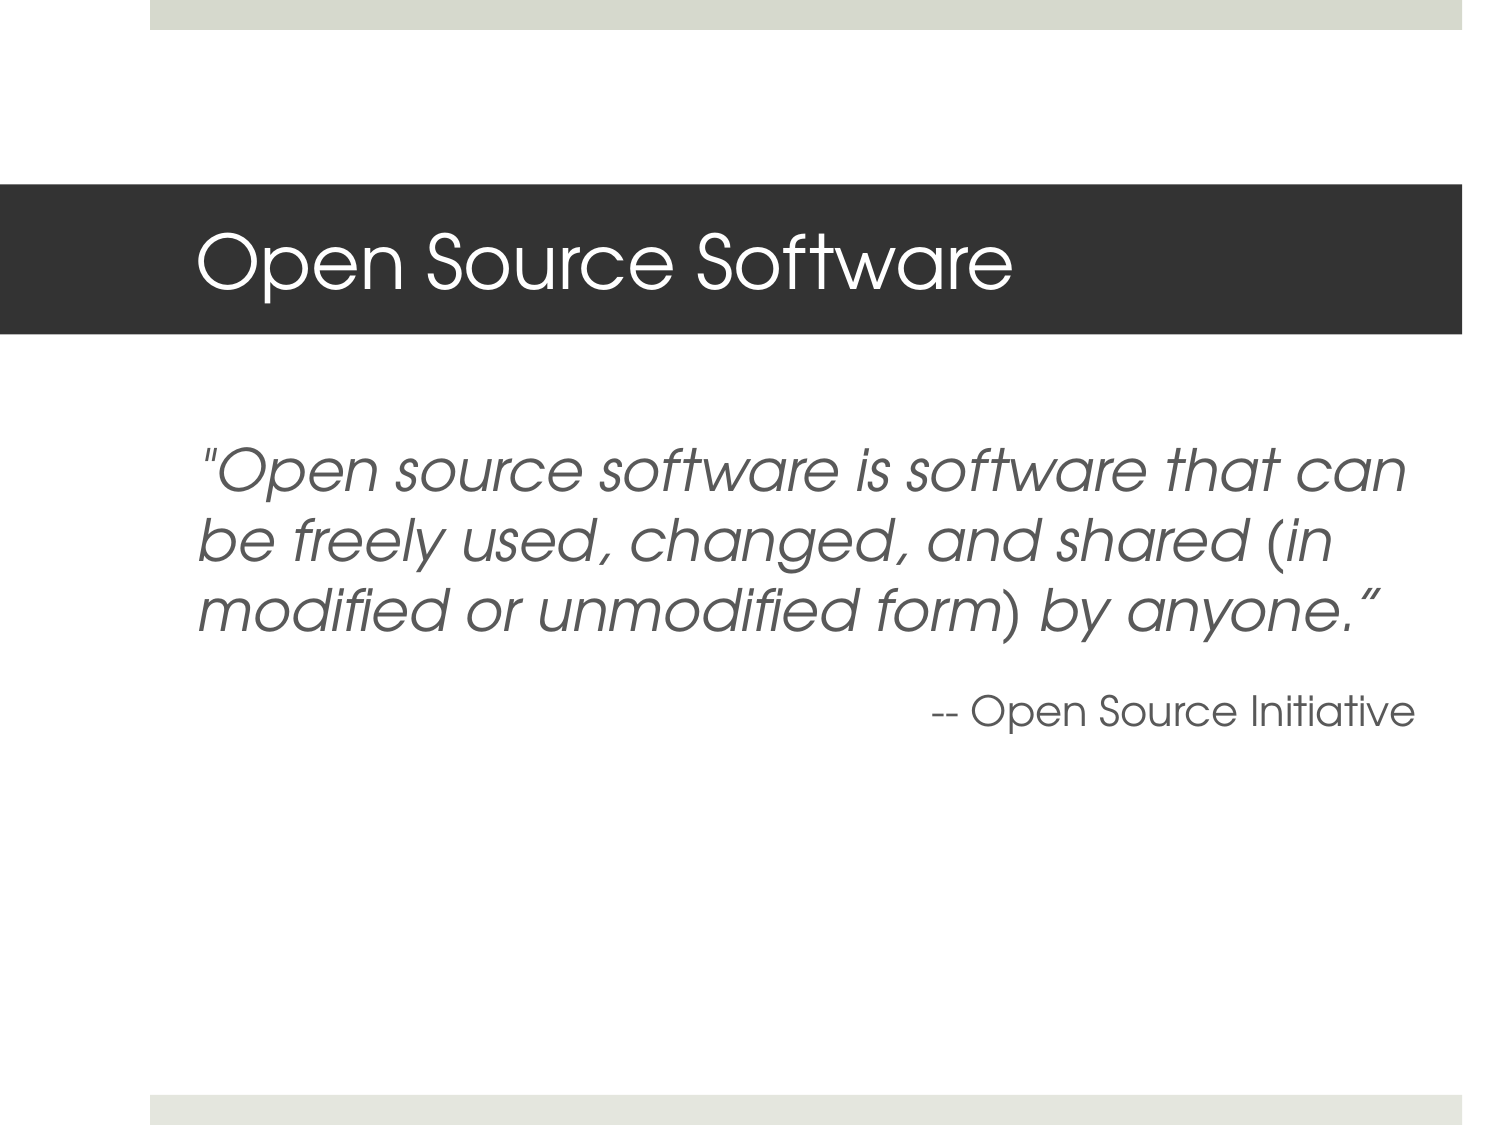

# Open Source Software
"Open source software is software that can be freely used, changed, and shared (in modified or unmodified form) by anyone.”
-- Open Source Initiative